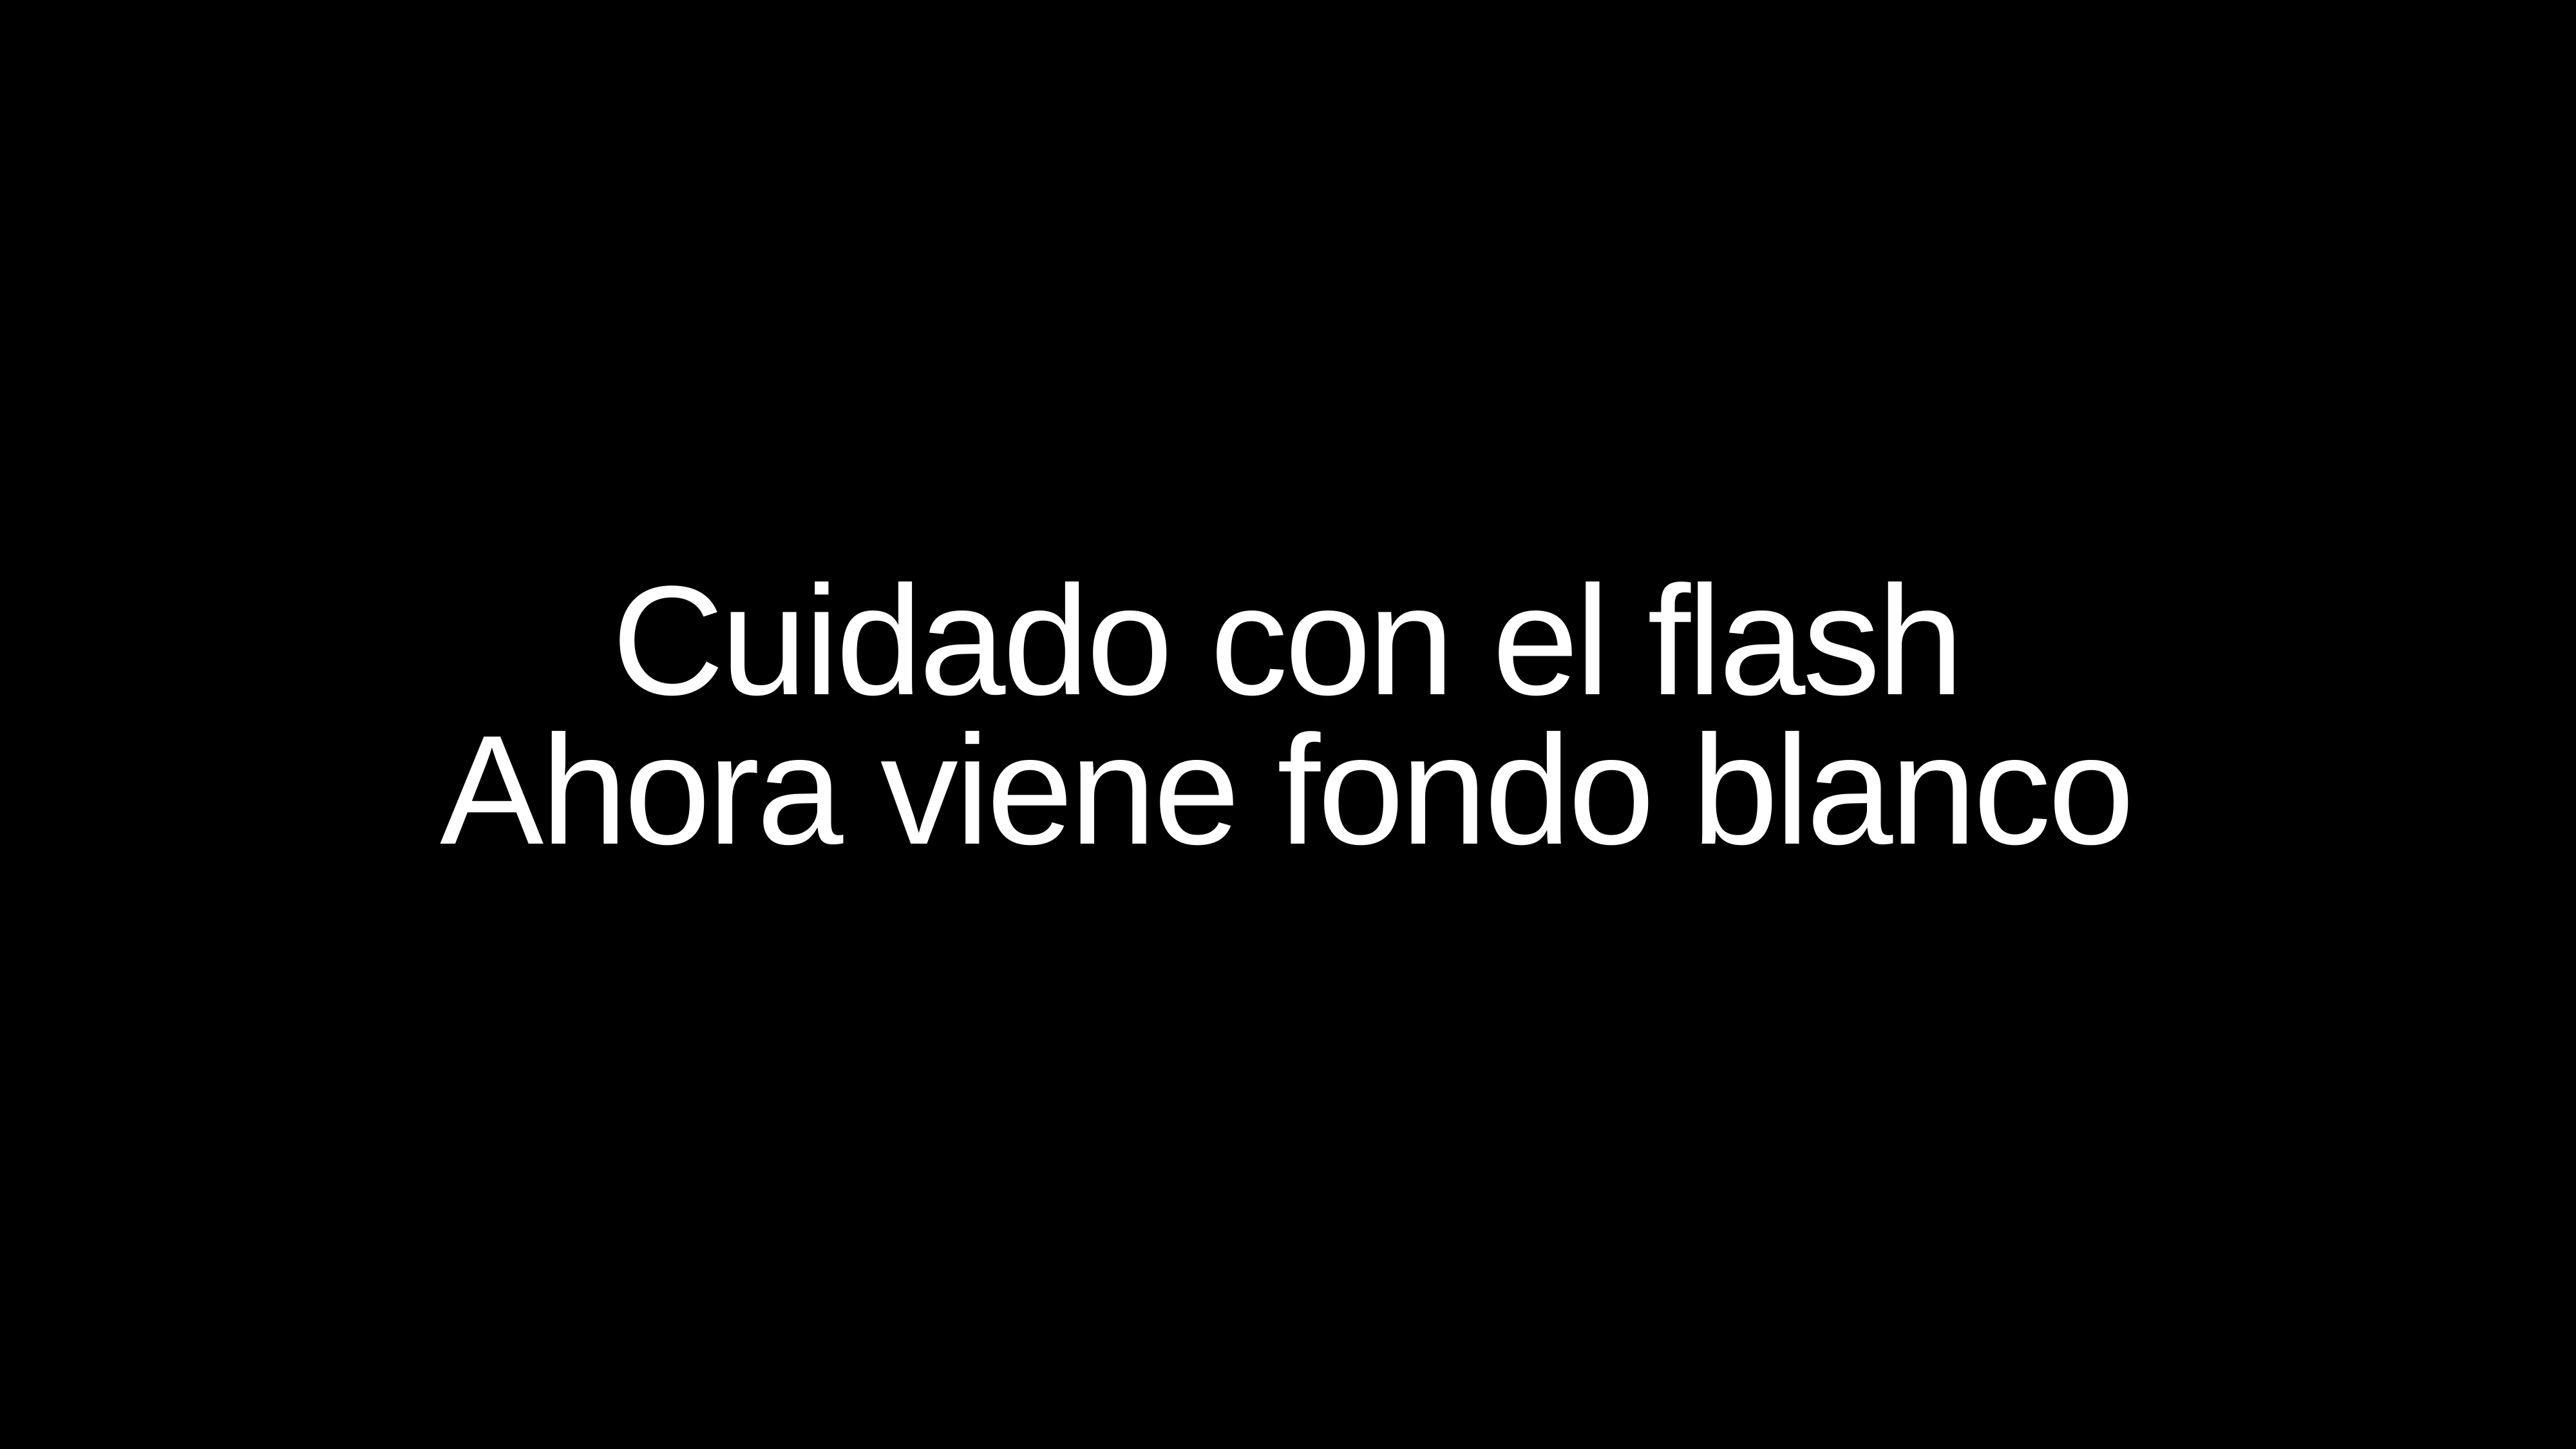

Cuidado con el flash
Ahora viene fondo blanco